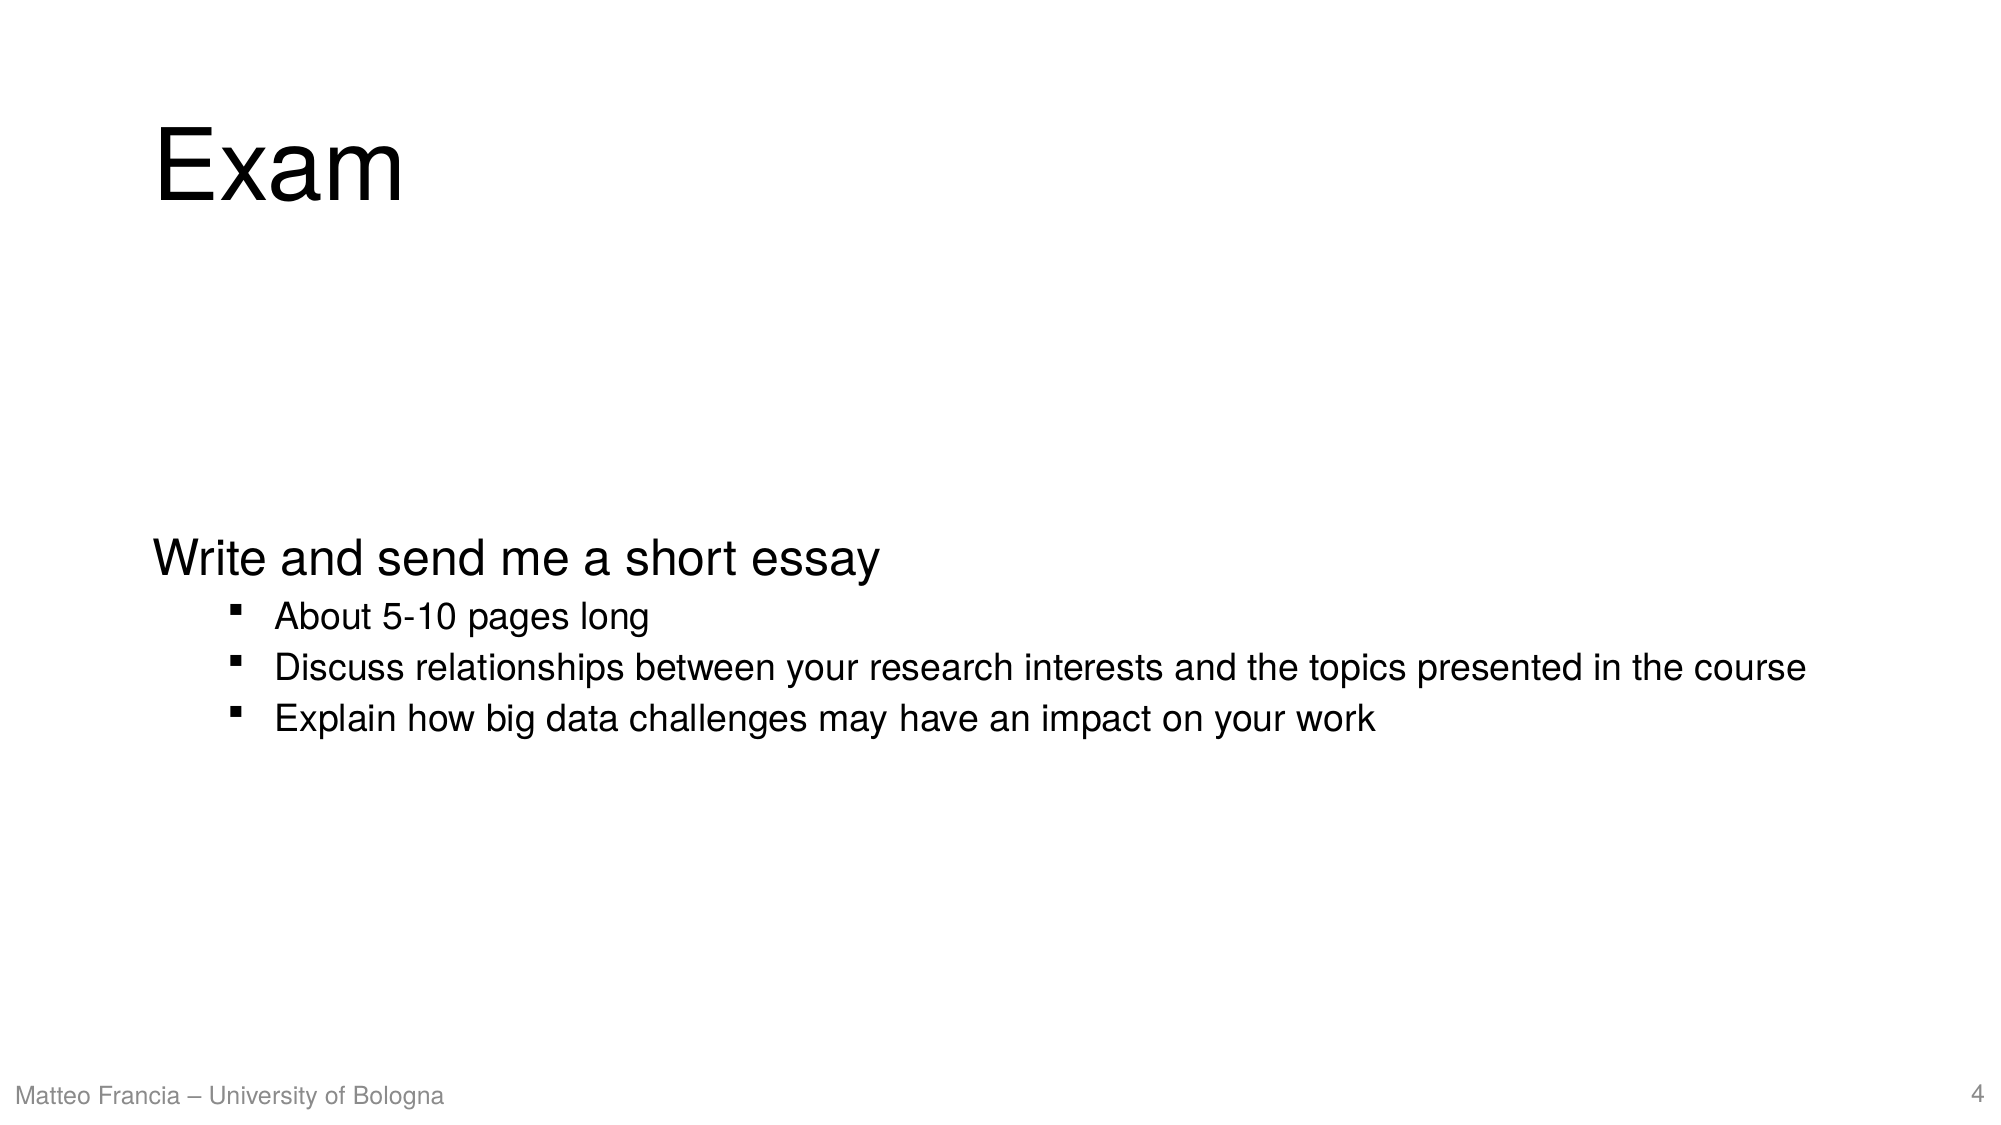

# Exam
Write and send me a short essay
About 5-10 pages long
Discuss relationships between your research interests and the topics presented in the course
Explain how big data challenges may have an impact on your work

4
Matteo Francia – University of Bologna